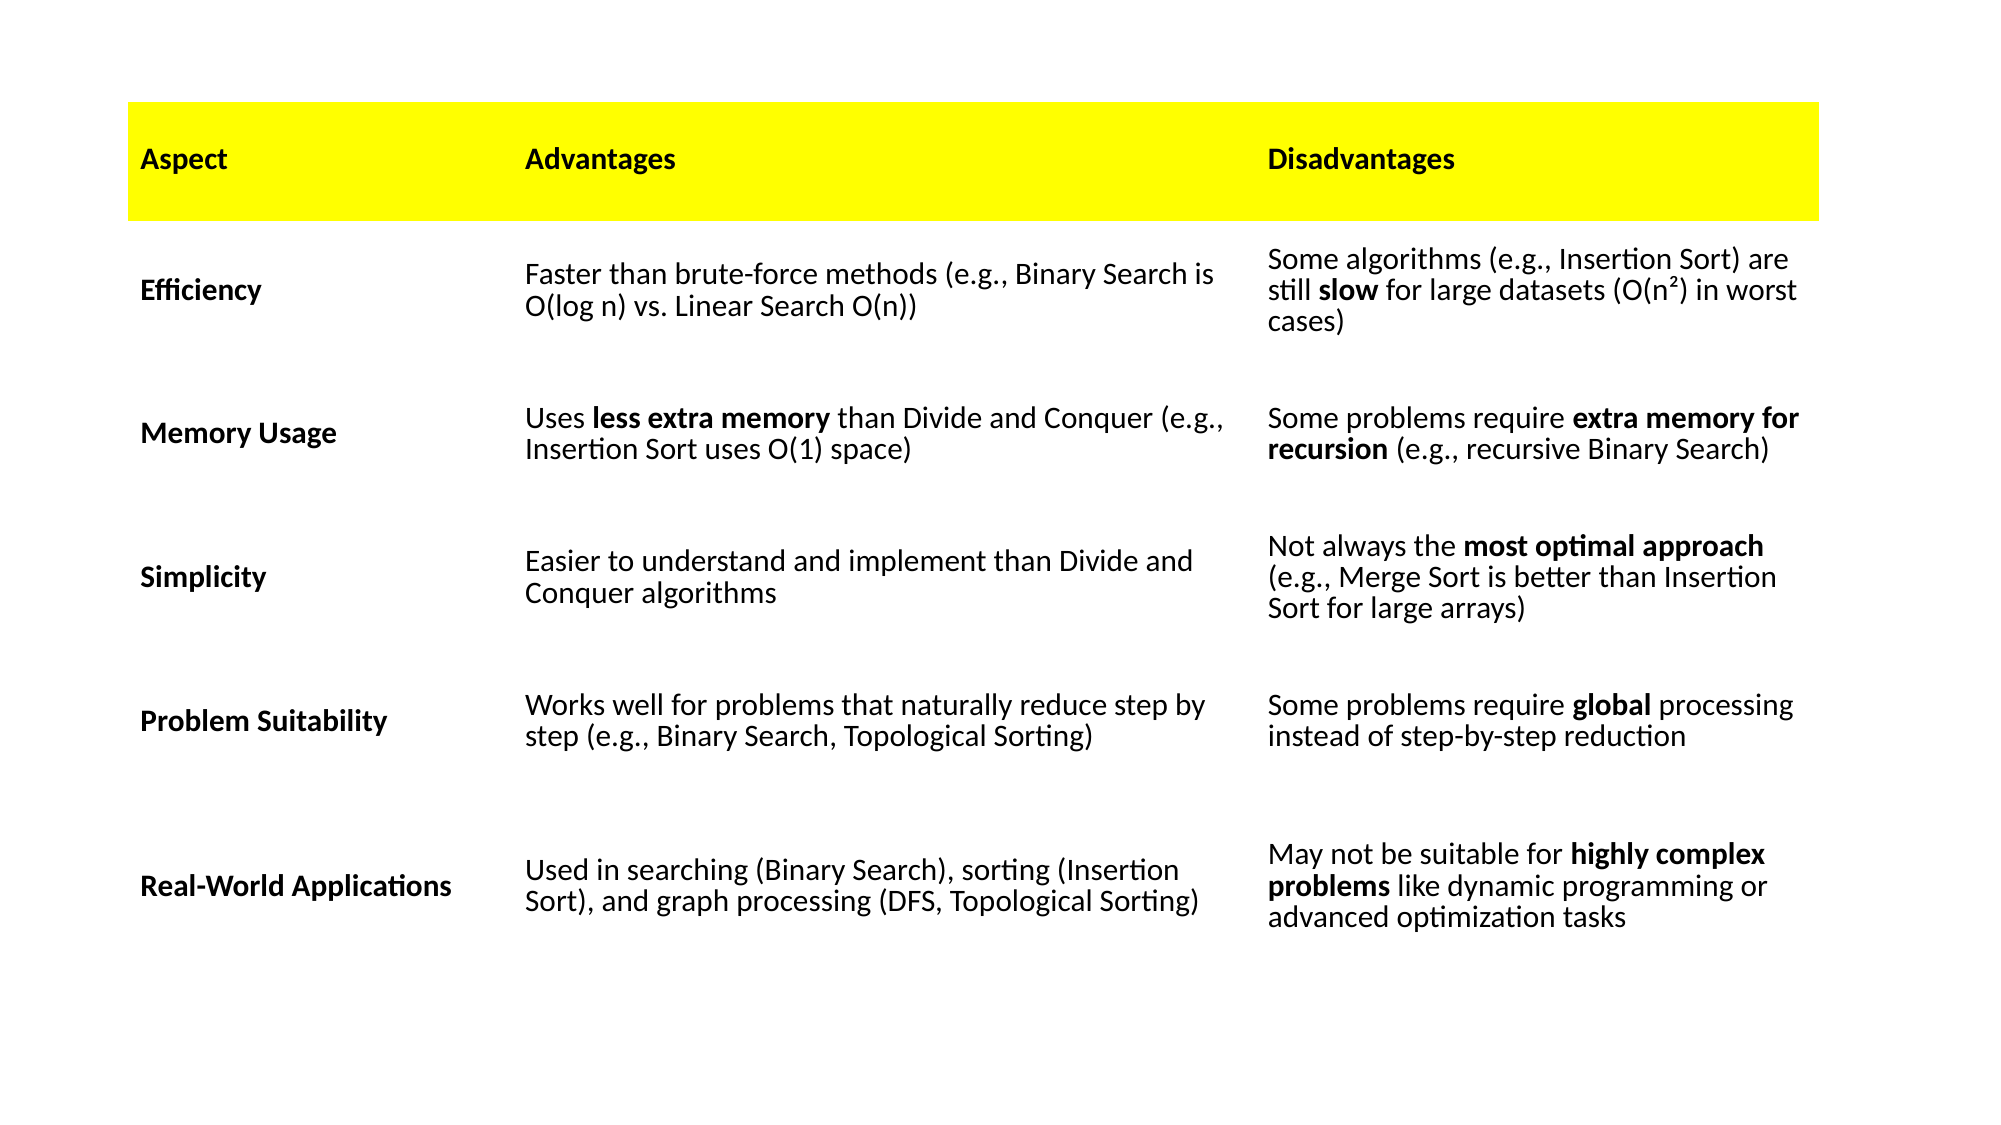

| Aspect | Advantages | Disadvantages |
| --- | --- | --- |
| Efficiency | Faster than brute-force methods (e.g., Binary Search is O(log n) vs. Linear Search O(n)) | Some algorithms (e.g., Insertion Sort) are still slow for large datasets (O(n²) in worst cases) |
| Memory Usage | Uses less extra memory than Divide and Conquer (e.g., Insertion Sort uses O(1) space) | Some problems require extra memory for recursion (e.g., recursive Binary Search) |
| Simplicity | Easier to understand and implement than Divide and Conquer algorithms | Not always the most optimal approach (e.g., Merge Sort is better than Insertion Sort for large arrays) |
| Problem Suitability | Works well for problems that naturally reduce step by step (e.g., Binary Search, Topological Sorting) | Some problems require global processing instead of step-by-step reduction |
| Real-World Applications | Used in searching (Binary Search), sorting (Insertion Sort), and graph processing (DFS, Topological Sorting) | May not be suitable for highly complex problems like dynamic programming or advanced optimization tasks |